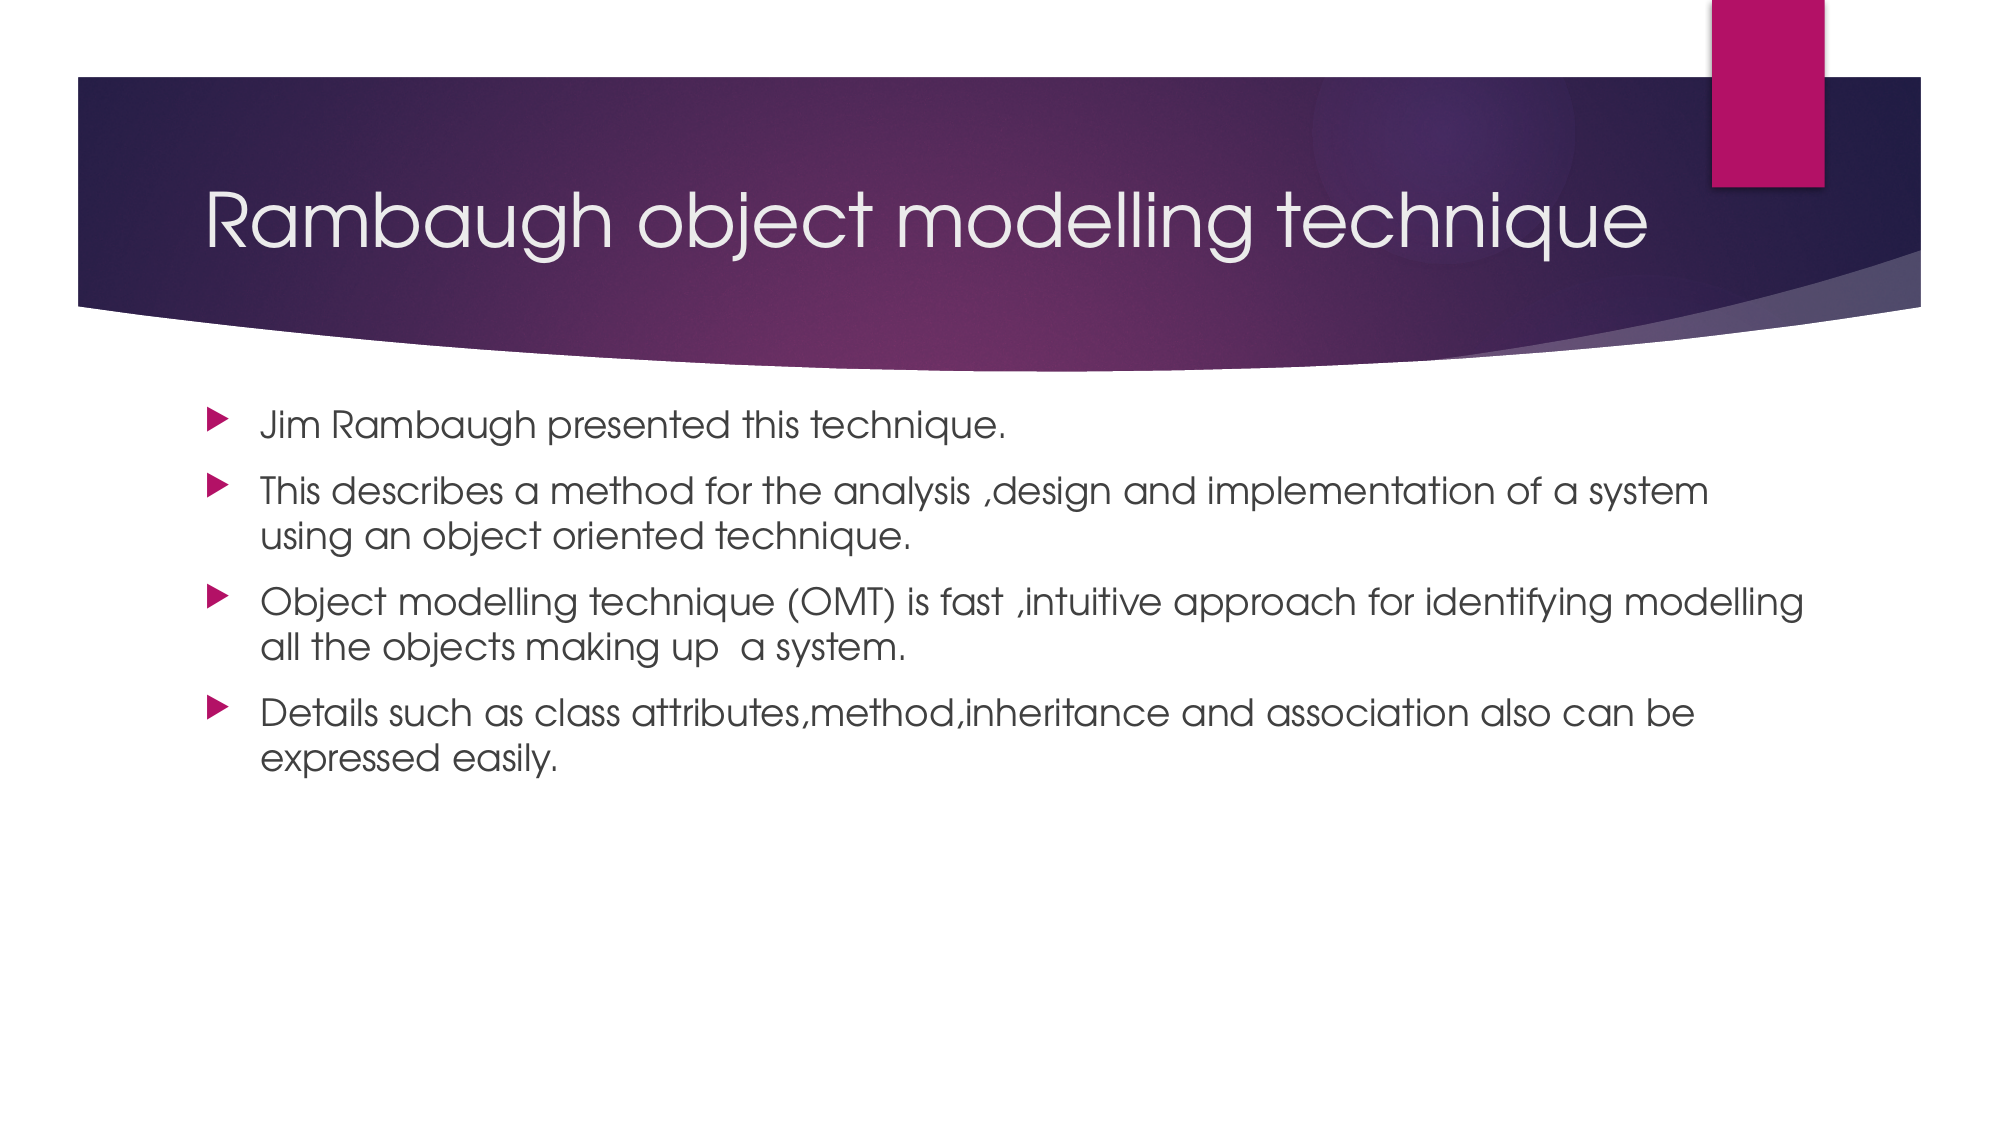

# Rambaugh object modelling technique
Jim Rambaugh presented this technique.
This describes a method for the analysis ,design and implementation of a system using an object oriented technique.
Object modelling technique (OMT) is fast ,intuitive approach for identifying modelling all the objects making up  a system.
Details such as class attributes,method,inheritance and association also can be expressed easily.